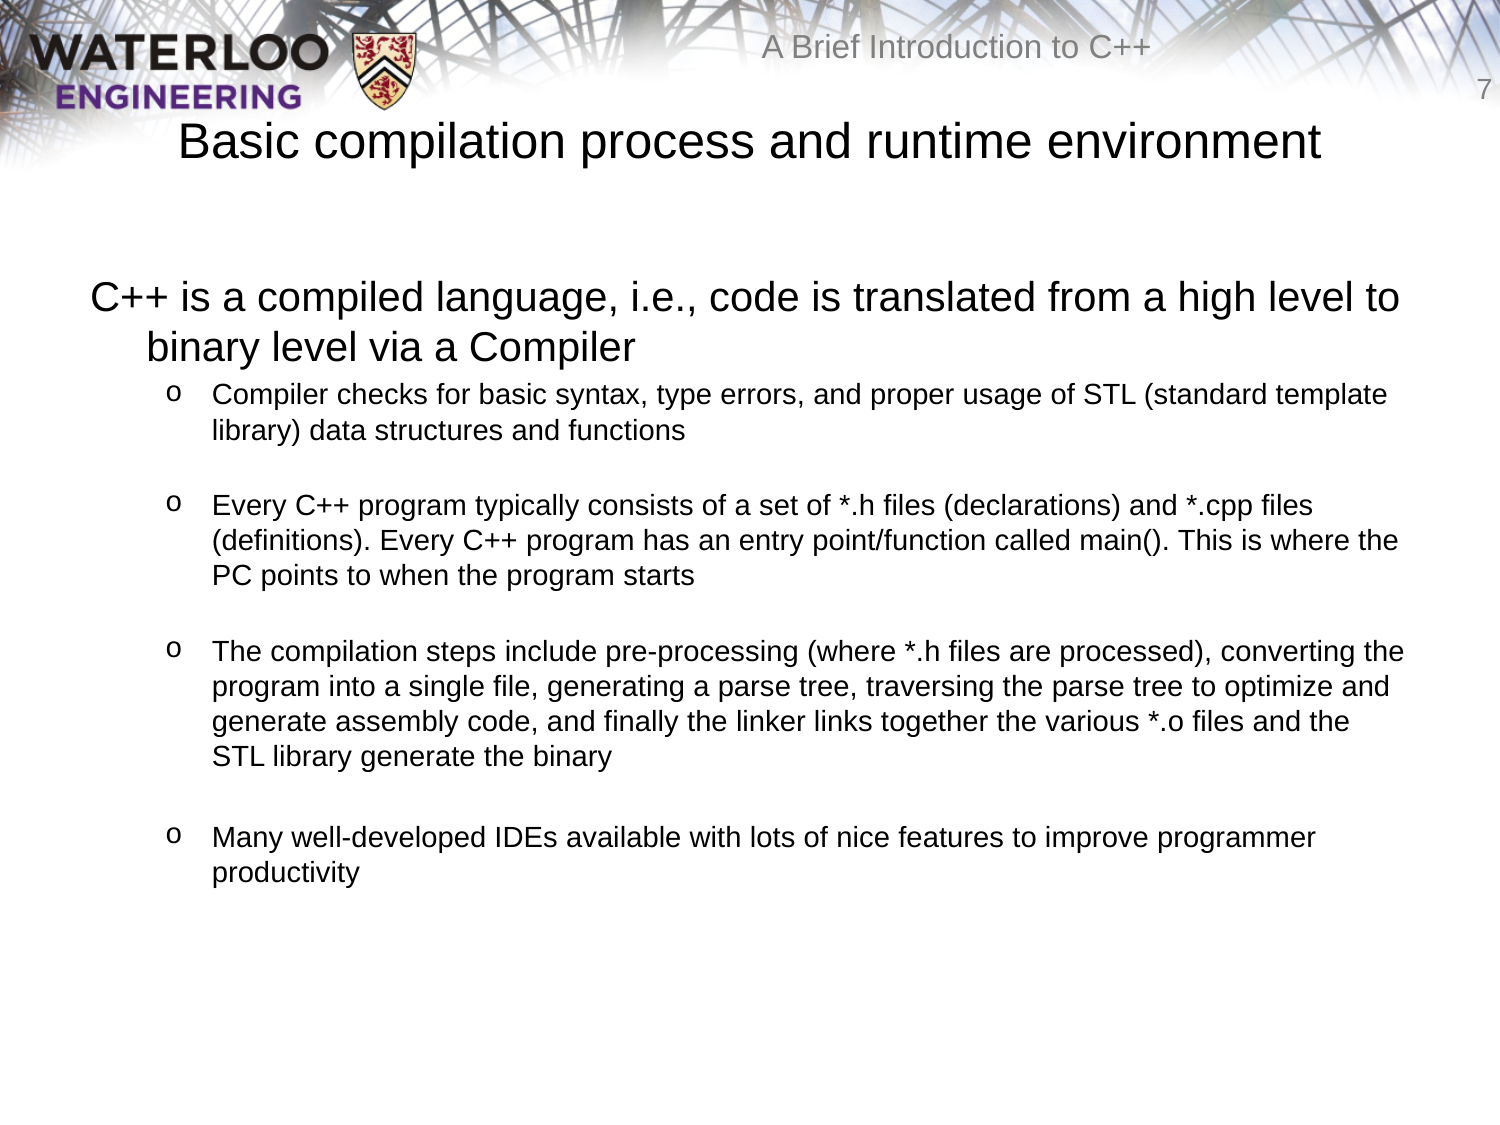

# Basic compilation process and runtime environment
C++ is a compiled language, i.e., code is translated from a high level to binary level via a Compiler
Compiler checks for basic syntax, type errors, and proper usage of STL (standard template library) data structures and functions
Every C++ program typically consists of a set of *.h files (declarations) and *.cpp files (definitions). Every C++ program has an entry point/function called main(). This is where the PC points to when the program starts
The compilation steps include pre-processing (where *.h files are processed), converting the program into a single file, generating a parse tree, traversing the parse tree to optimize and generate assembly code, and finally the linker links together the various *.o files and the STL library generate the binary

Many well-developed IDEs available with lots of nice features to improve programmer productivity